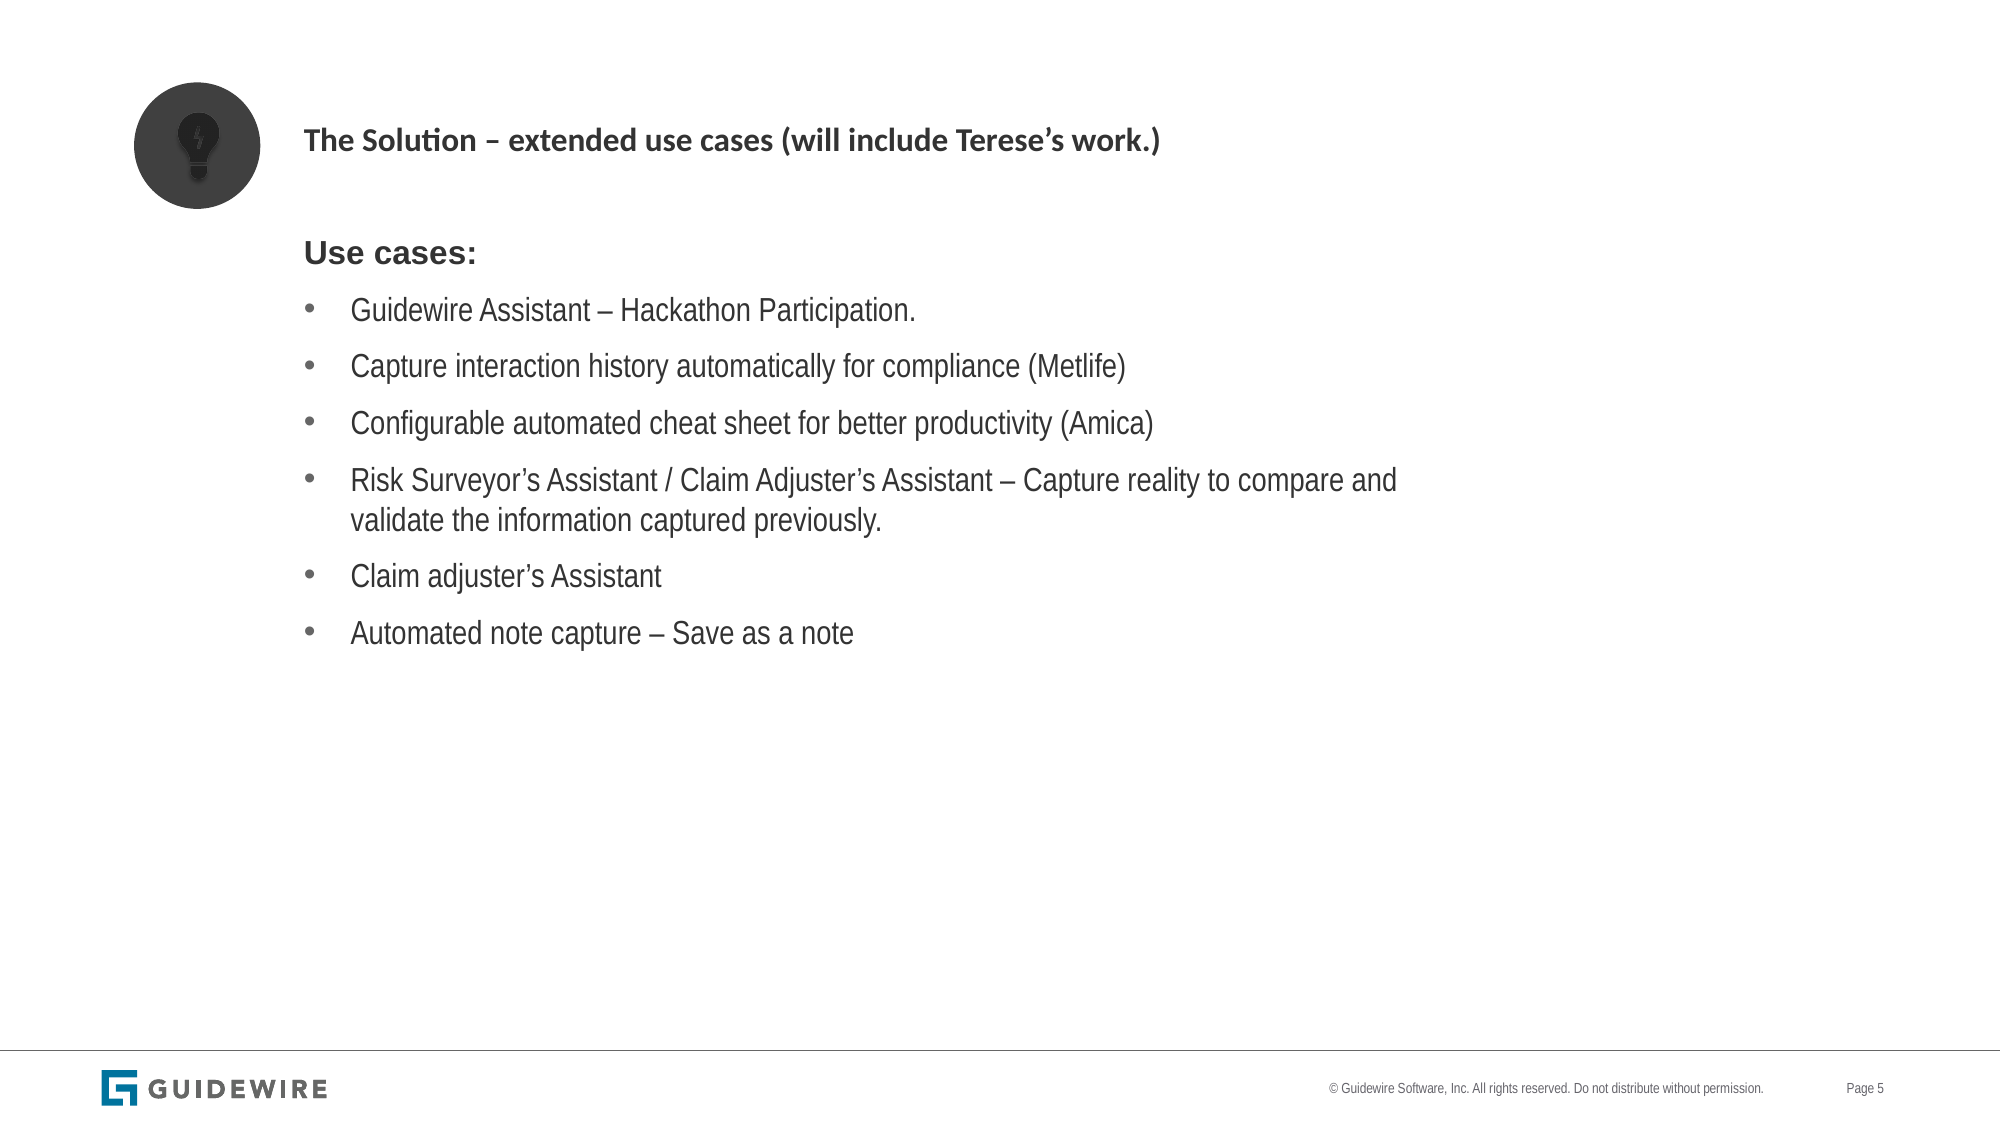

The Solution – extended use cases (will include Terese’s work.)

Use cases:
Guidewire Assistant – Hackathon Participation.
Capture interaction history automatically for compliance (Metlife)
Configurable automated cheat sheet for better productivity (Amica)
Risk Surveyor’s Assistant / Claim Adjuster’s Assistant – Capture reality to compare and validate the information captured previously.
Claim adjuster’s Assistant
Automated note capture – Save as a note

5